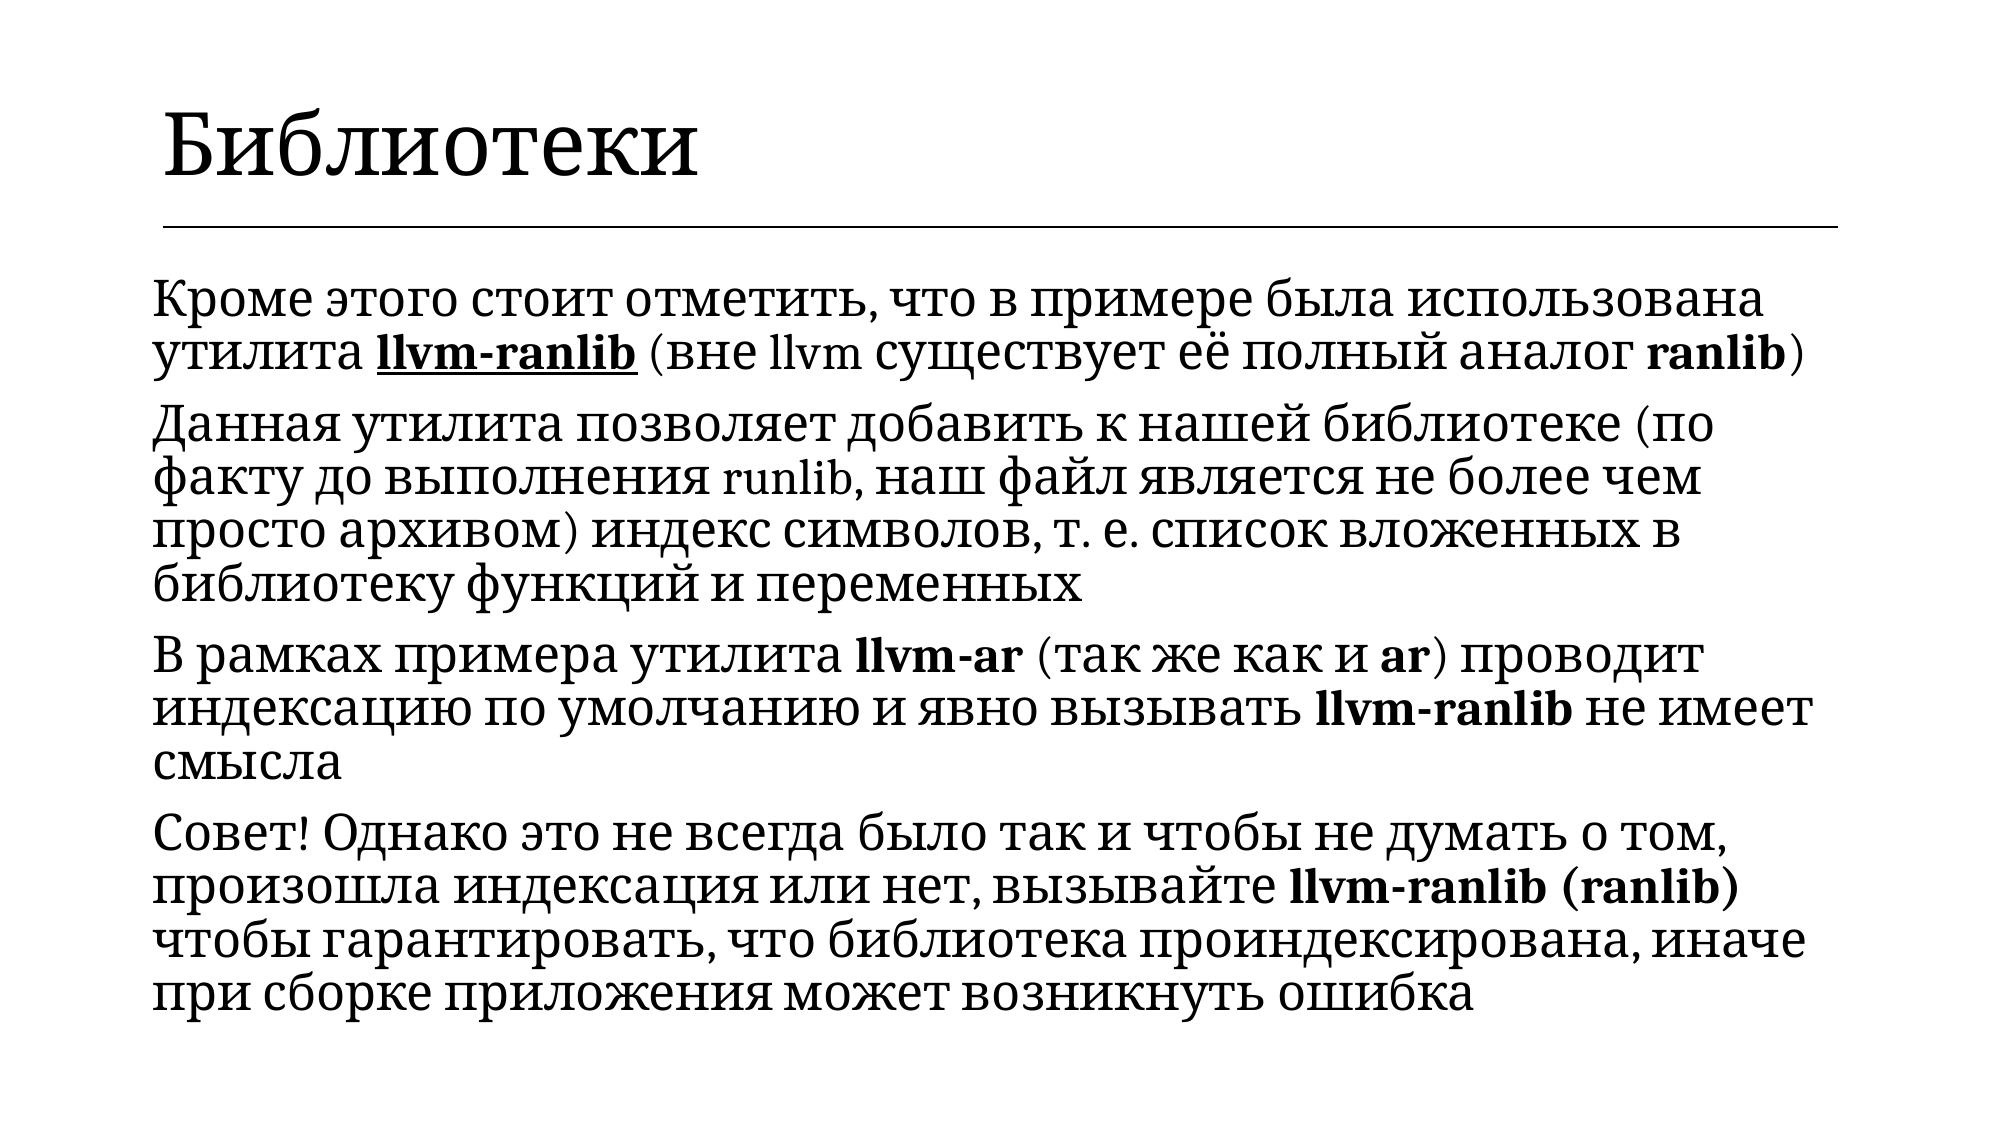

| Библиотеки |
| --- |
Кроме этого стоит отметить, что в примере была использована утилита llvm-ranlib (вне llvm существует её полный аналог ranlib)
Данная утилита позволяет добавить к нашей библиотеке (по факту до выполнения runlib, наш файл является не более чем просто архивом) индекс символов, т. е. список вложенных в библиотеку функций и переменных
В рамках примера утилита llvm-ar (так же как и ar) проводит индексацию по умолчанию и явно вызывать llvm-ranlib не имеет смысла
Совет! Однако это не всегда было так и чтобы не думать о том, произошла индексация или нет, вызывайте llvm-ranlib (ranlib) чтобы гарантировать, что библиотека проиндексирована, иначе при сборке приложения может возникнуть ошибка